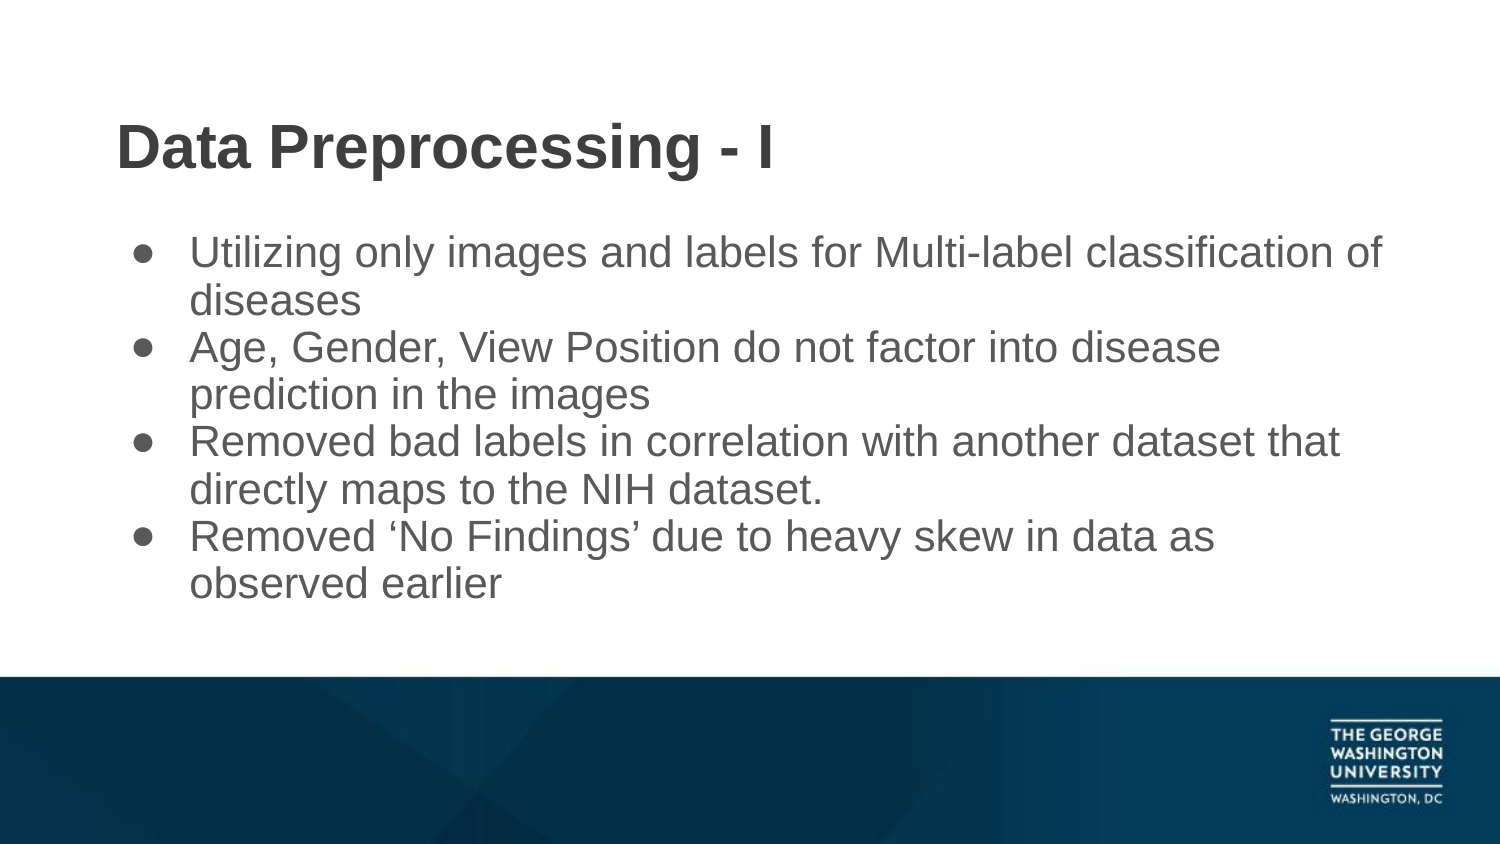

# Data Preprocessing - I
Utilizing only images and labels for Multi-label classification of diseases
Age, Gender, View Position do not factor into disease prediction in the images
Removed bad labels in correlation with another dataset that directly maps to the NIH dataset.
Removed ‘No Findings’ due to heavy skew in data as observed earlier